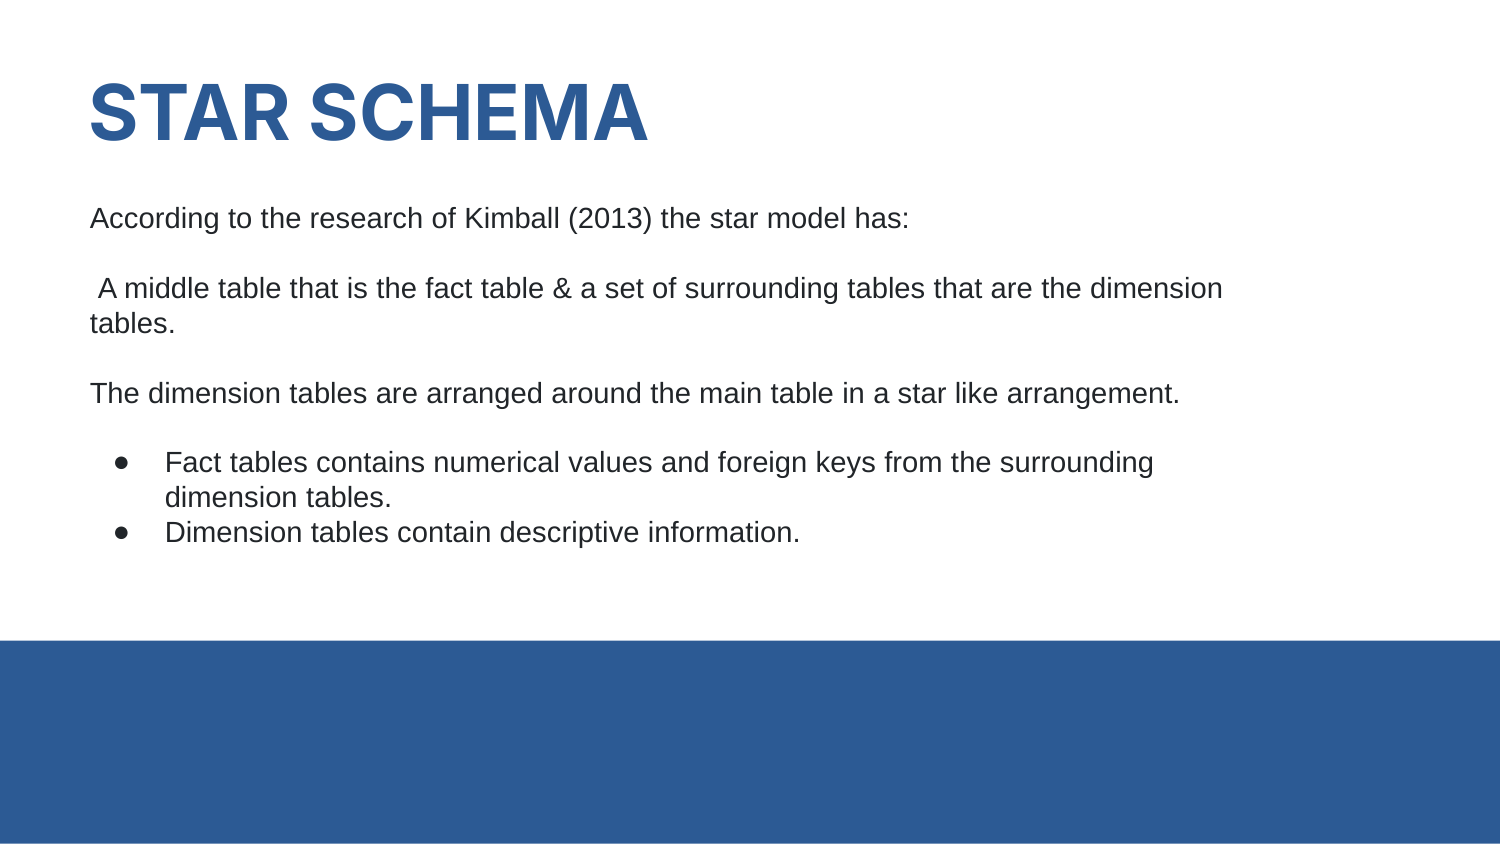

# STAR SCHEMA
According to the research of Kimball (2013) the star model has:

 A middle table that is the fact table & a set of surrounding tables that are the dimension tables.

The dimension tables are arranged around the main table in a star like arrangement.

Fact tables contains numerical values and foreign keys from the surrounding dimension tables.
Dimension tables contain descriptive information.